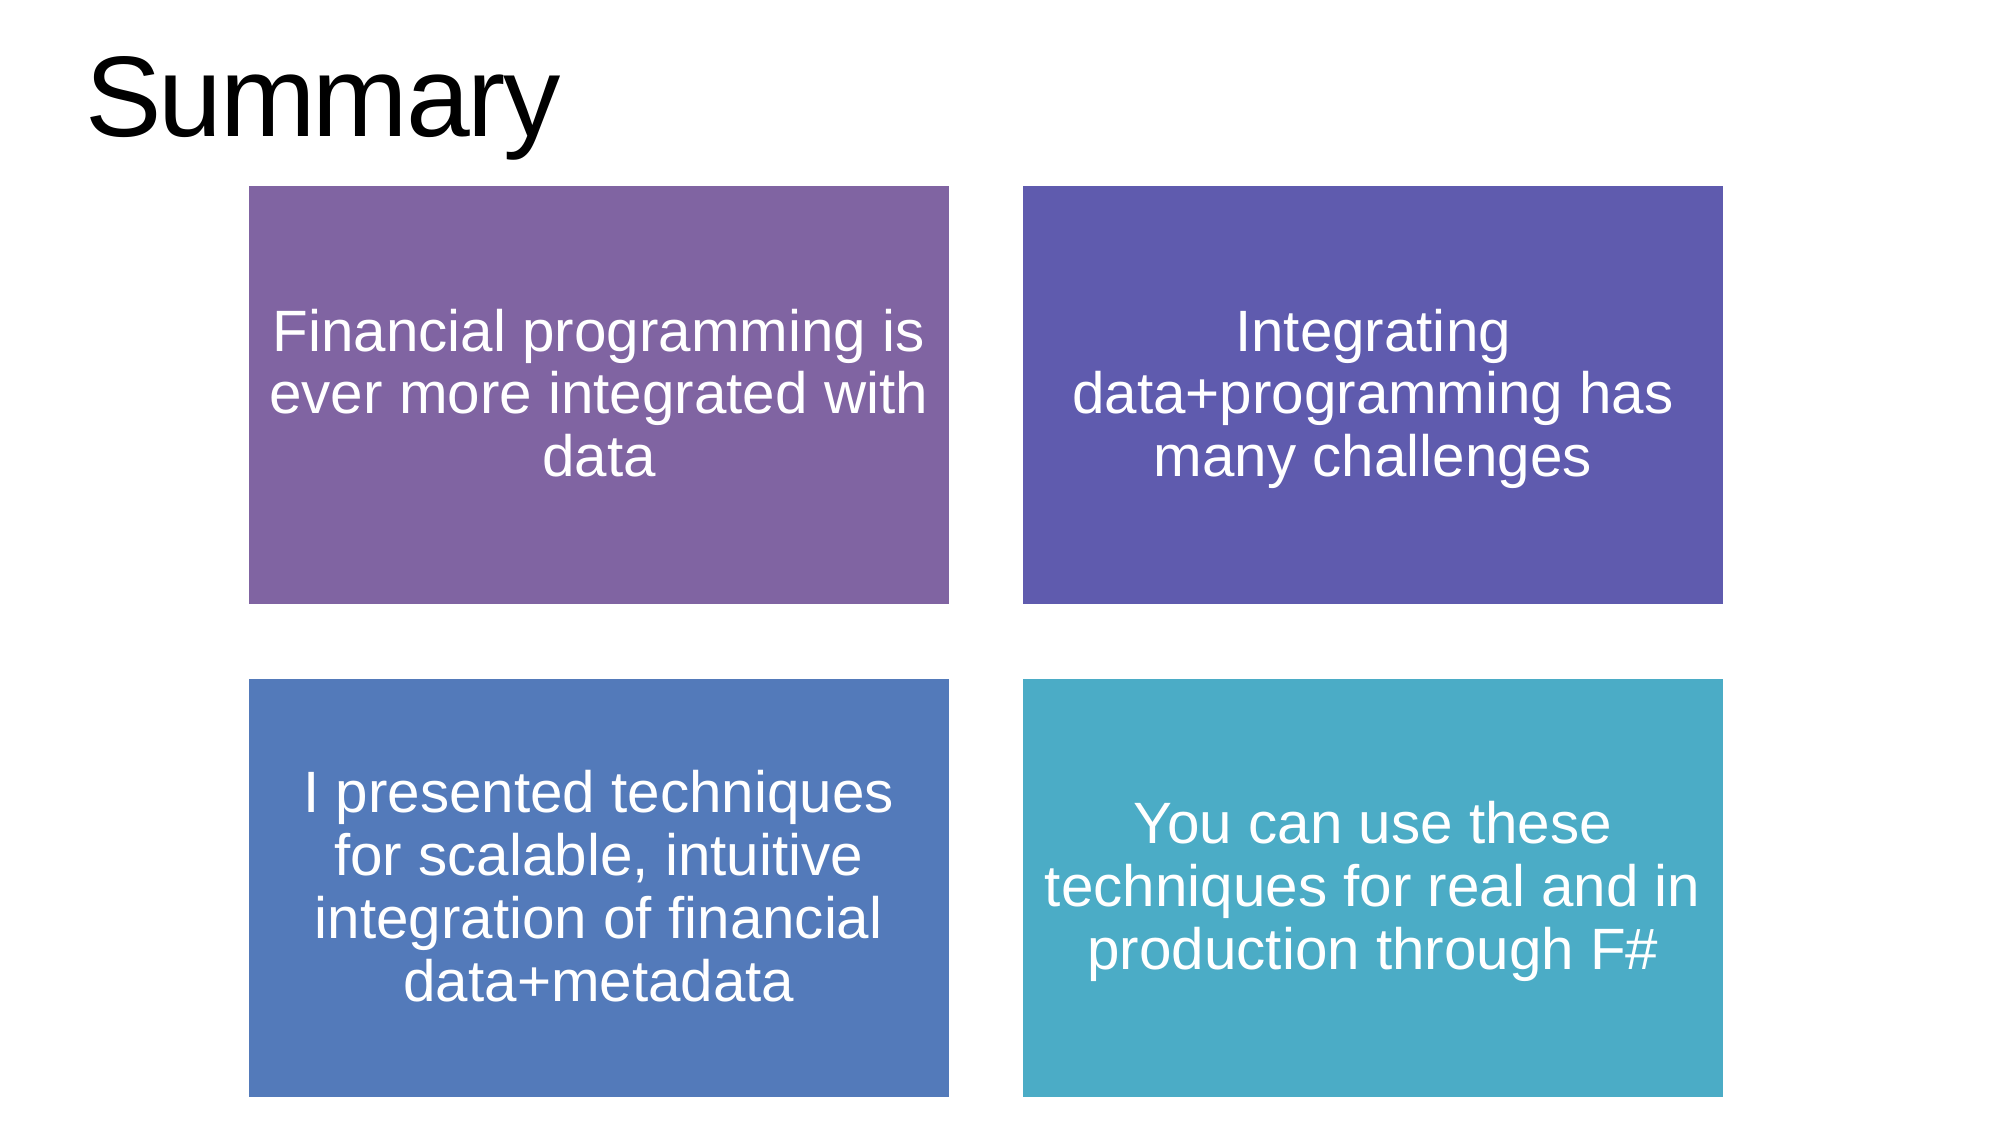

# Summary
Financial programming is ever more integrated with data
Integrating data+programming has many challenges
I presented techniques for scalable, intuitive integration of financial data+metadata
You can use these techniques for real and in production through F#